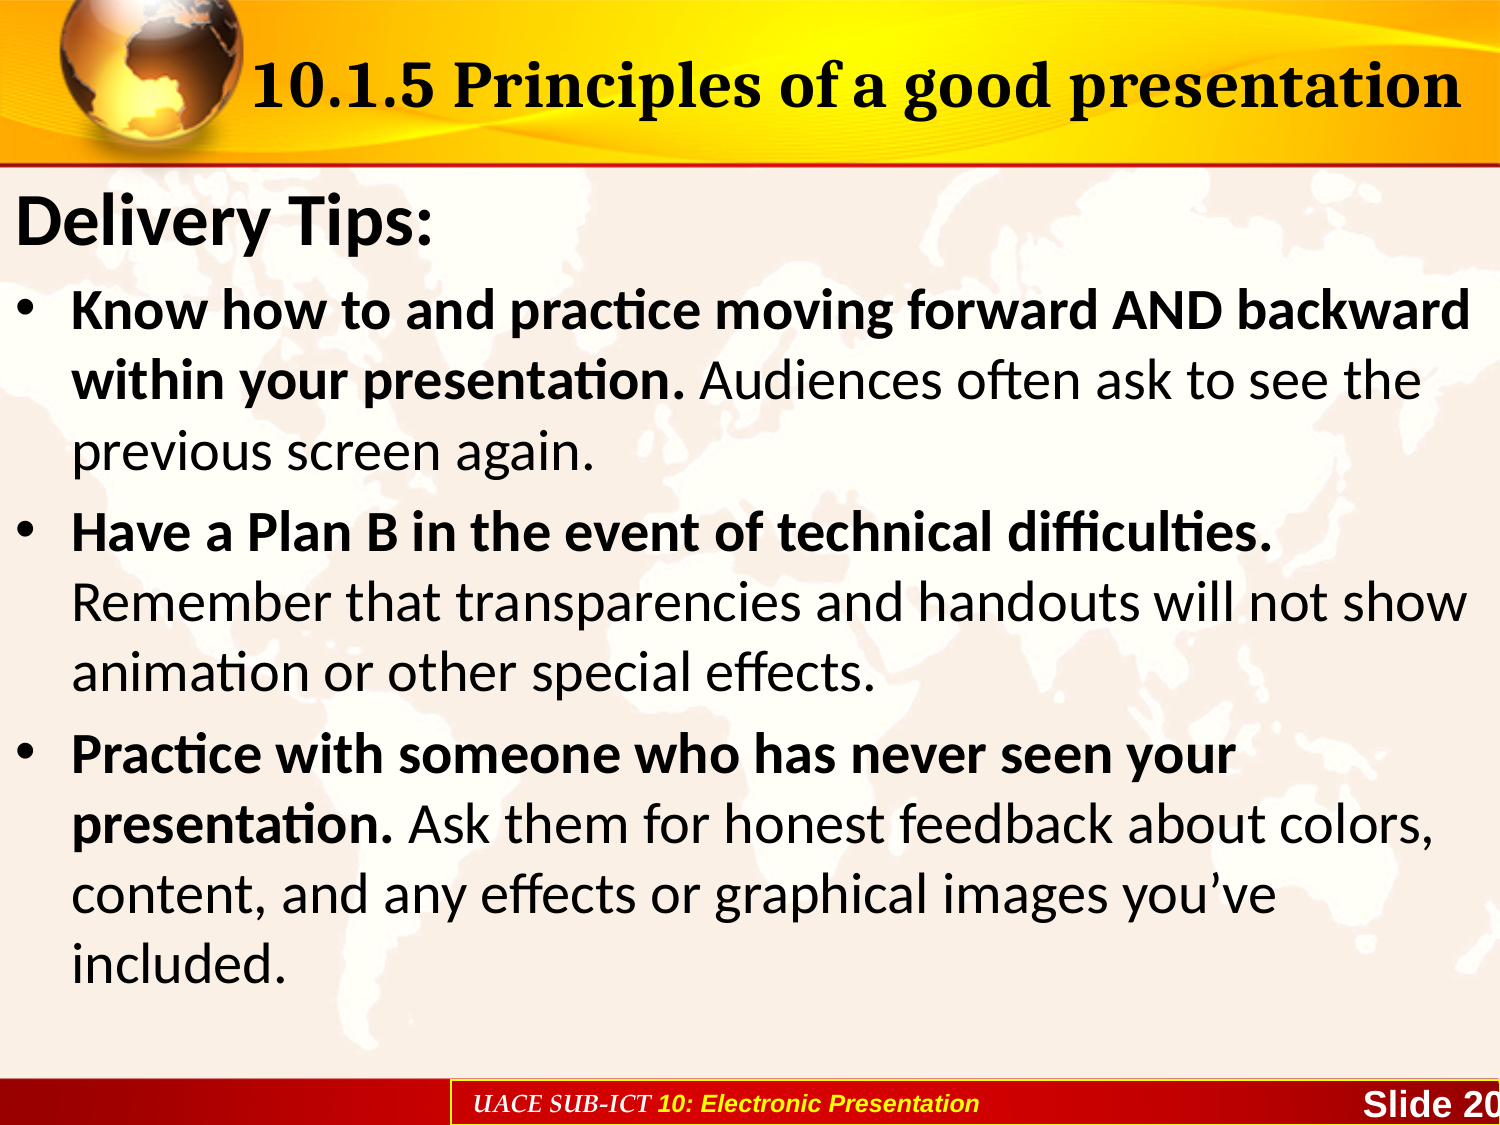

# 10.1.5 Principles of a good presentation
Delivery Tips:
Know how to and practice moving forward AND backward within your presentation. Audiences often ask to see the previous screen again.
Have a Plan B in the event of technical difficulties. Remember that transparencies and handouts will not show animation or other special effects.
Practice with someone who has never seen your presentation. Ask them for honest feedback about colors, content, and any effects or graphical images you’ve included.